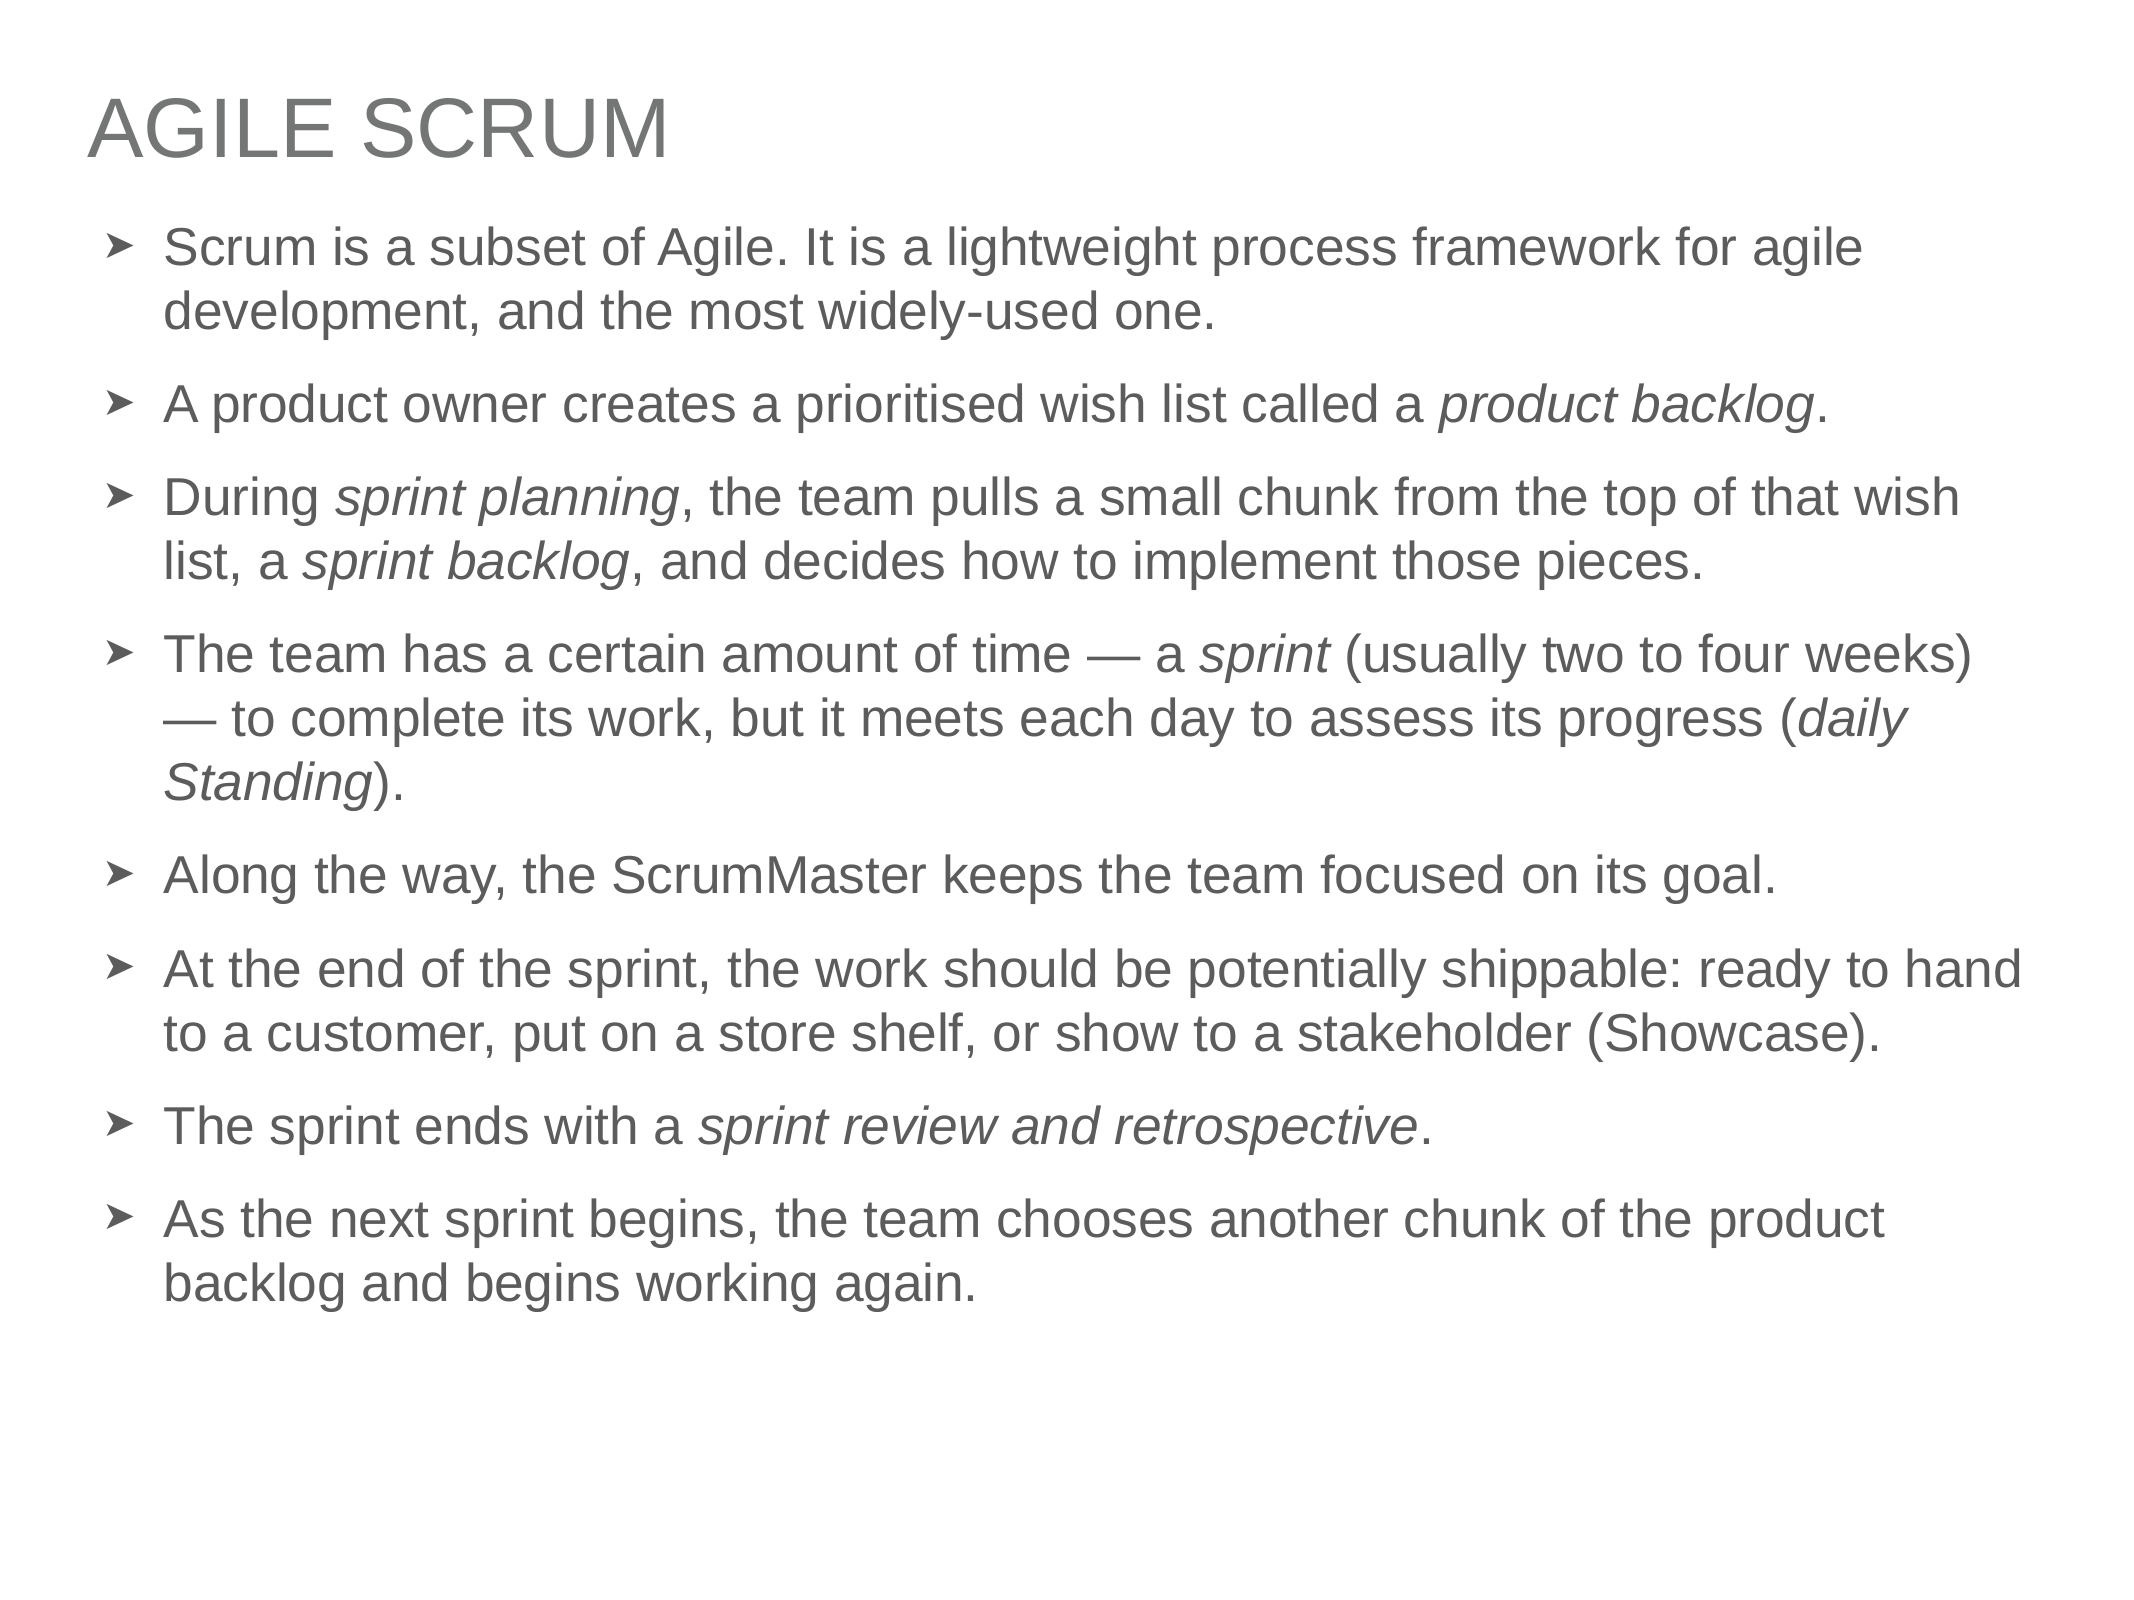

# agile scrum

Scrum is a subset of Agile. It is a lightweight process framework for agile development, and the most widely-used one.
A product owner creates a prioritised wish list called a product backlog.
During sprint planning, the team pulls a small chunk from the top of that wish list, a sprint backlog, and decides how to implement those pieces.
The team has a certain amount of time — a sprint (usually two to four weeks) — to complete its work, but it meets each day to assess its progress (daily Standing).
Along the way, the ScrumMaster keeps the team focused on its goal.
At the end of the sprint, the work should be potentially shippable: ready to hand to a customer, put on a store shelf, or show to a stakeholder (Showcase).
The sprint ends with a sprint review and retrospective.
As the next sprint begins, the team chooses another chunk of the product backlog and begins working again.